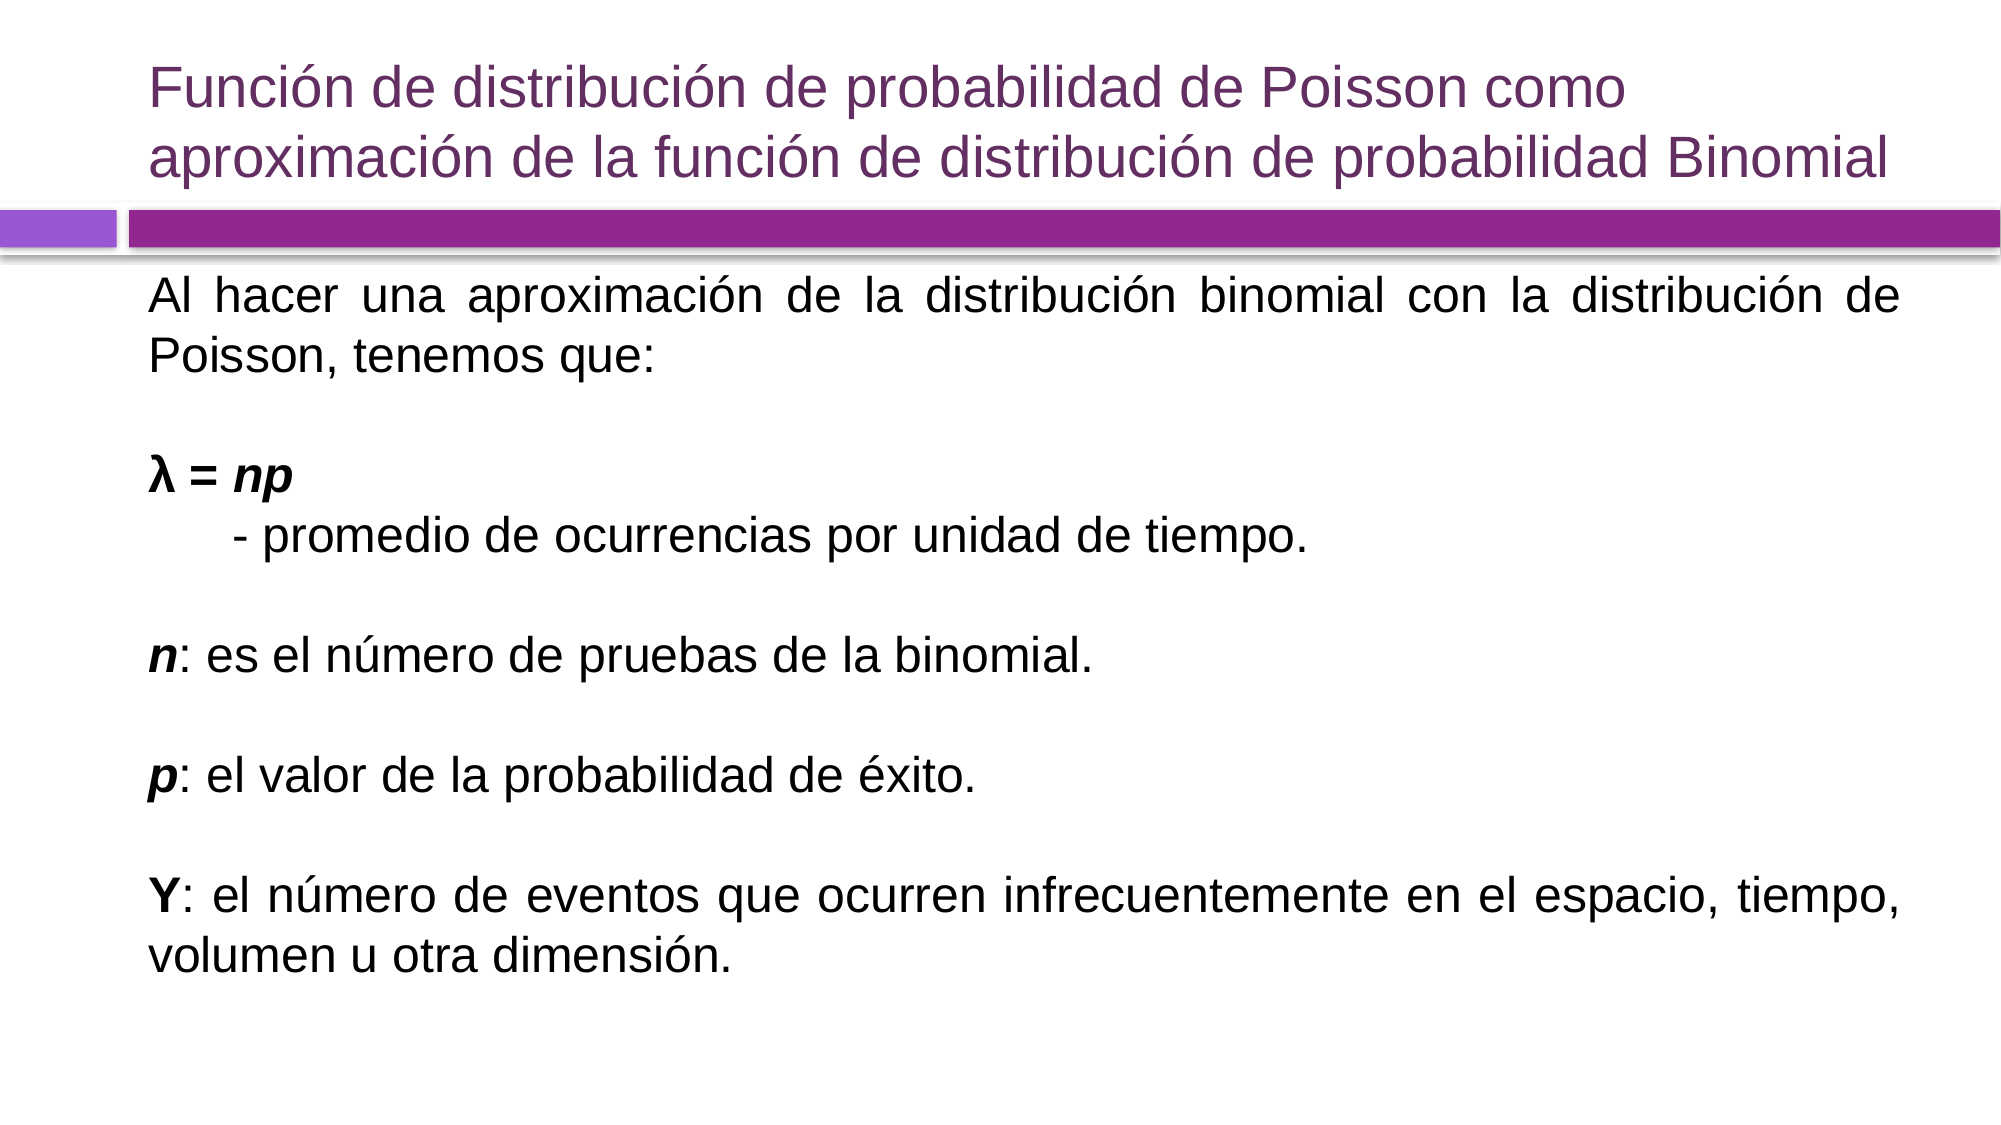

# Función de distribución de probabilidad de Poisson como aproximación de la función de distribución de probabilidad Binomial
Al hacer una aproximación de la distribución binomial con la distribución de Poisson, tenemos que:

λ = np
      - promedio de ocurrencias por unidad de tiempo.

n: es el número de pruebas de la binomial.

p: el valor de la probabilidad de éxito.

Y: el número de eventos que ocurren infrecuentemente en el espacio, tiempo, volumen u otra dimensión.